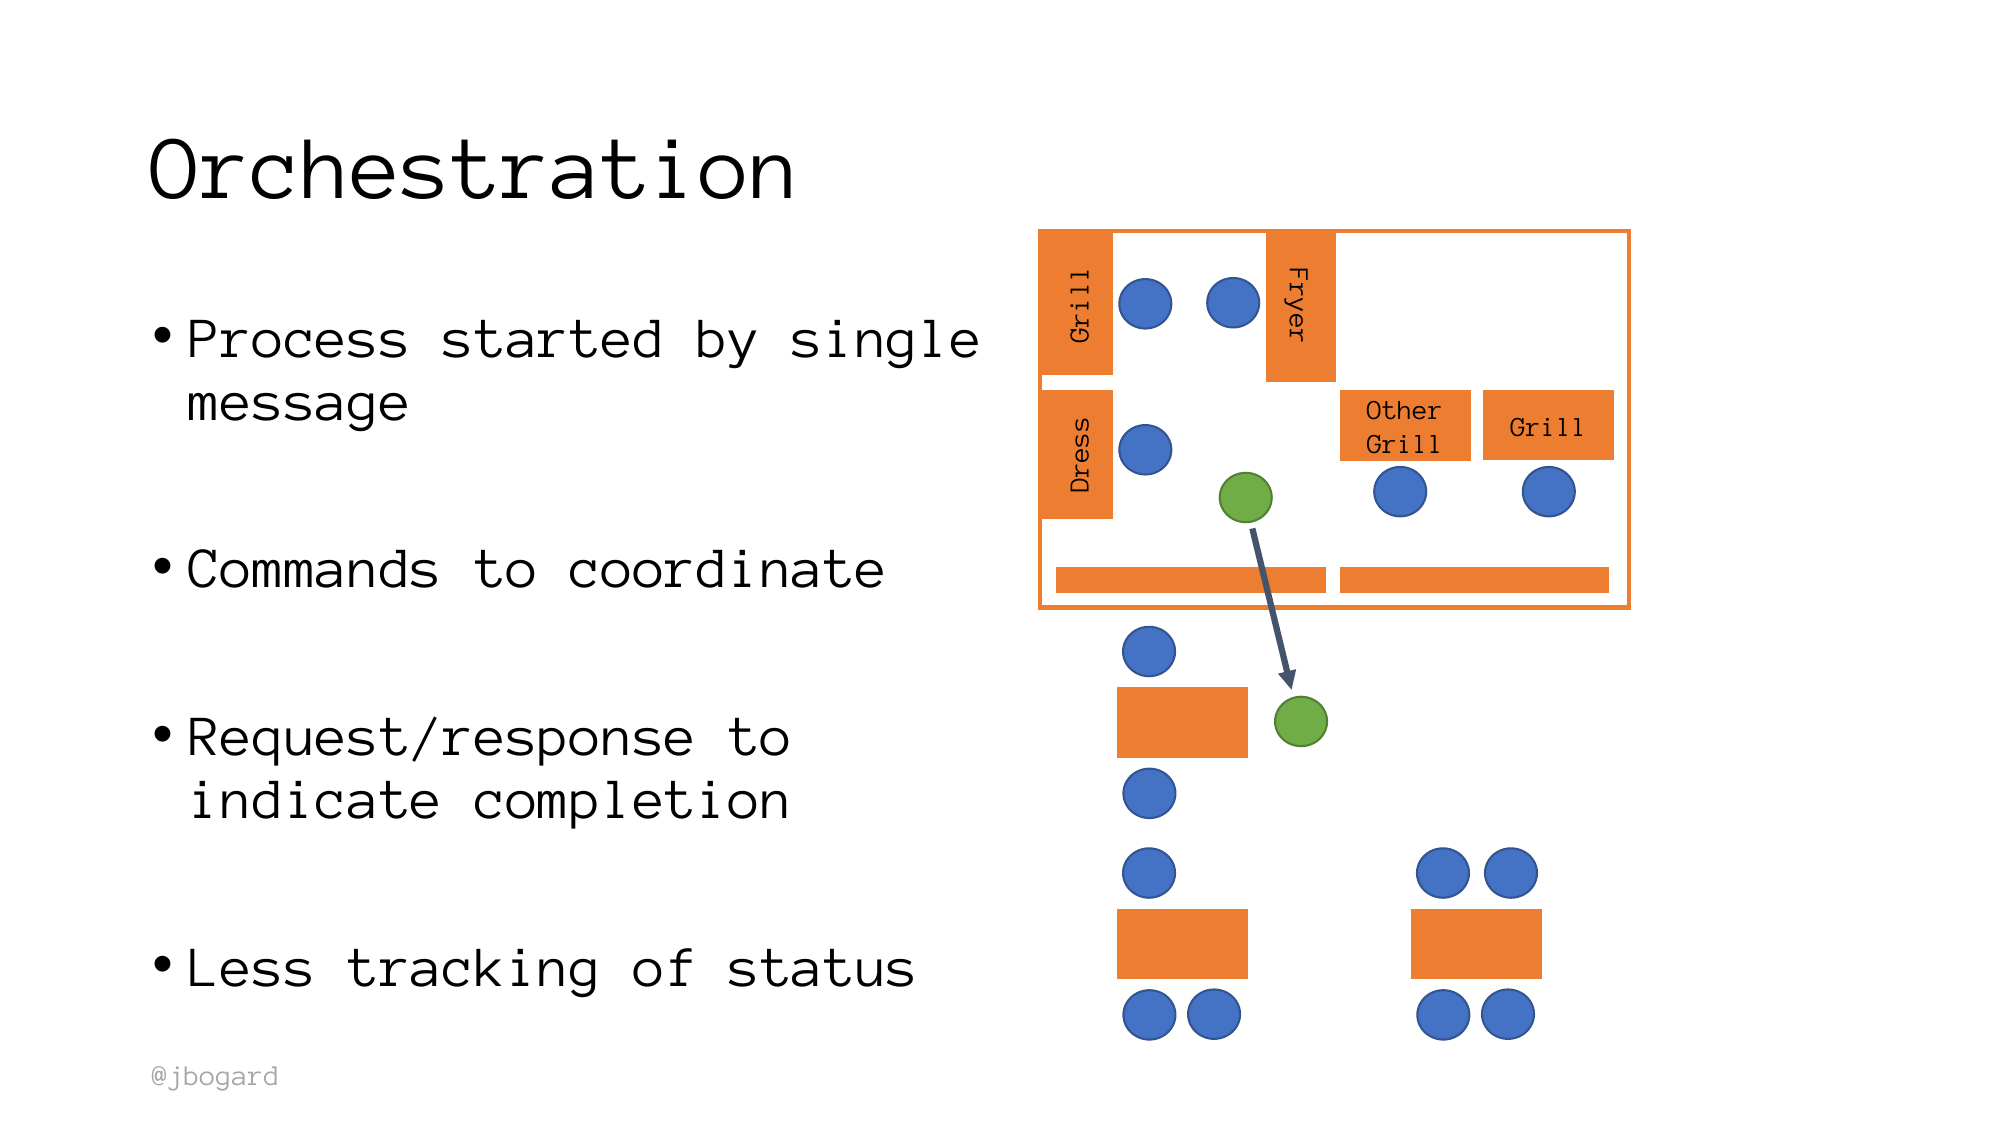

# Orchestration

Grill
Fryer

Process started by single message

Commands to coordinate

Request/response to indicate completion

Less tracking of status
Grill
Other Grill
Dress